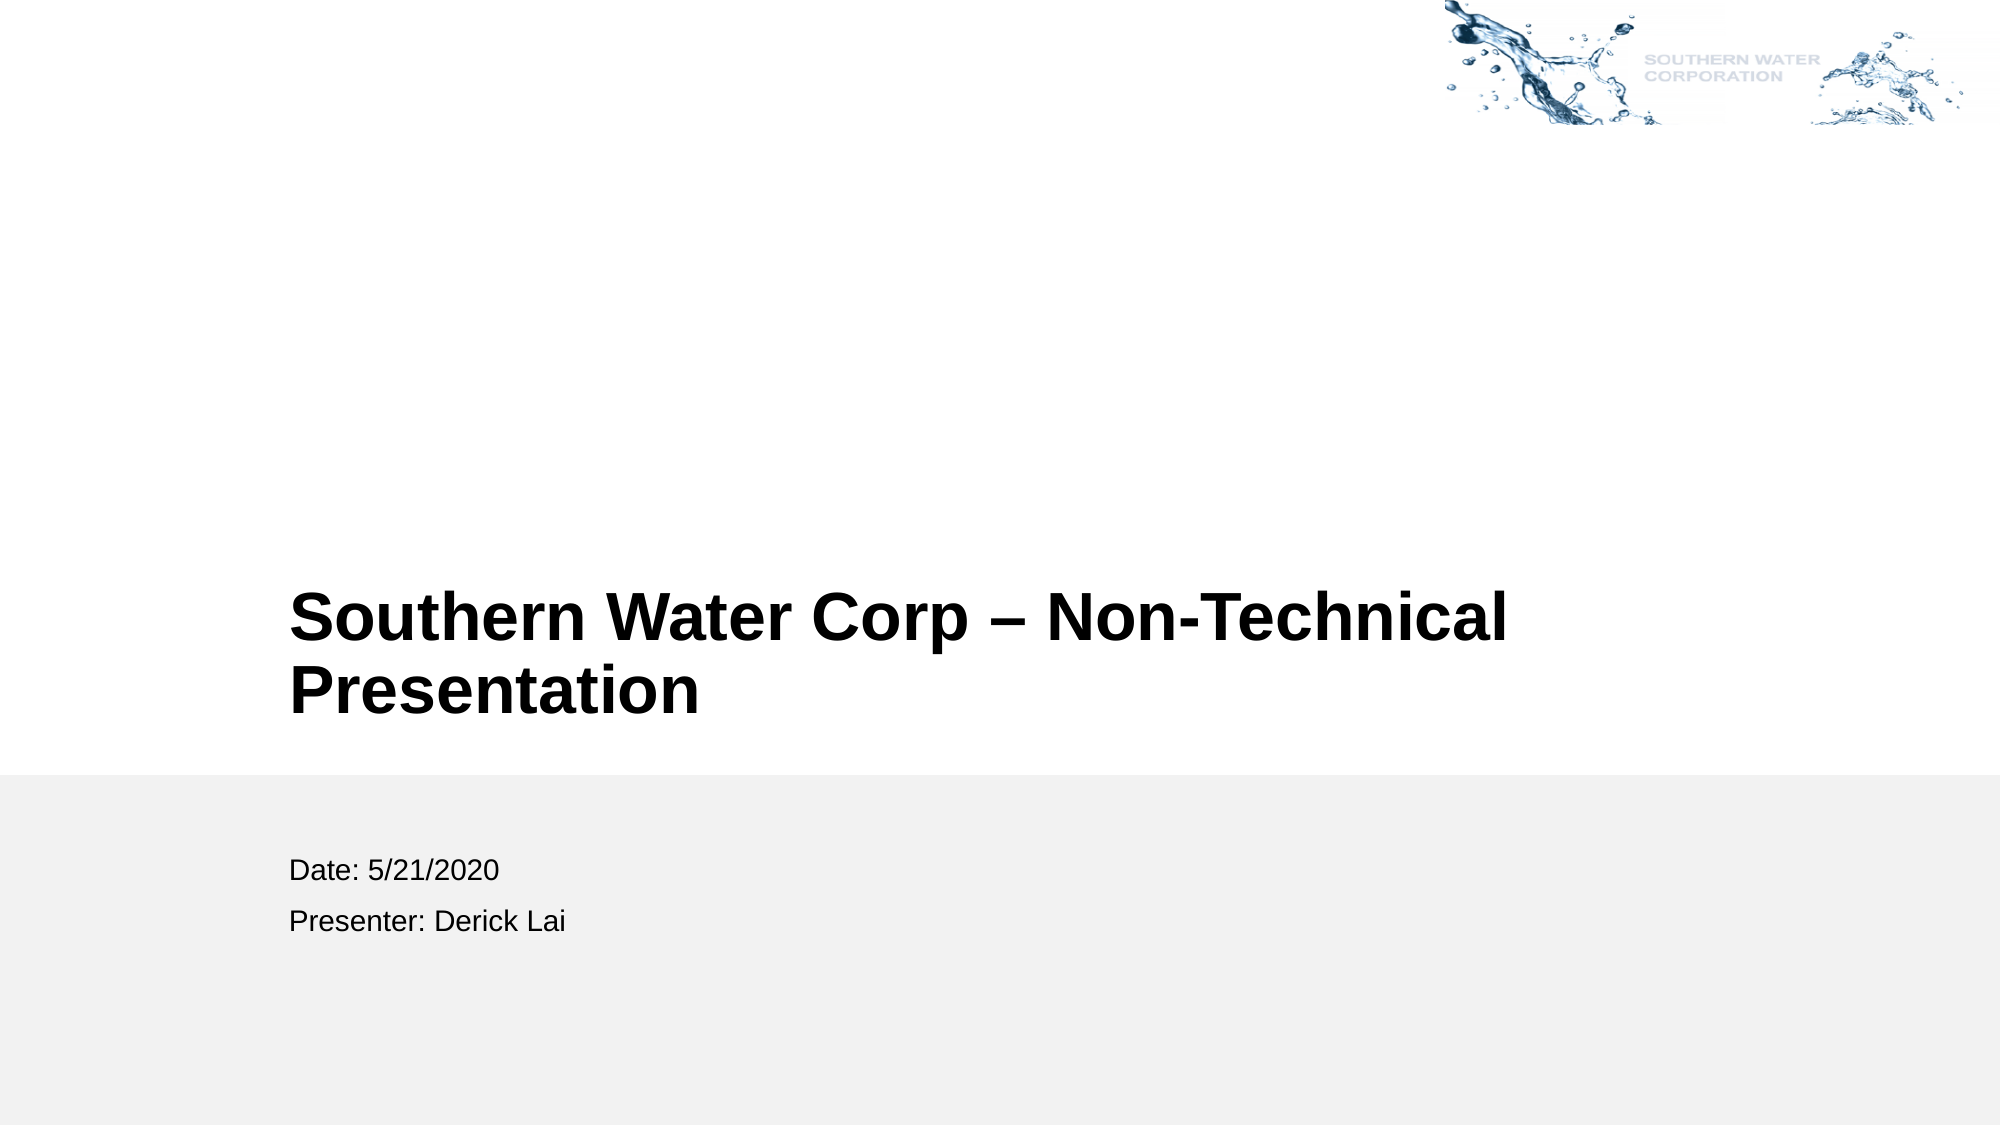

# Southern Water Corp – Non-Technical Presentation
Date: 5/21/2020
Presenter: Derick Lai